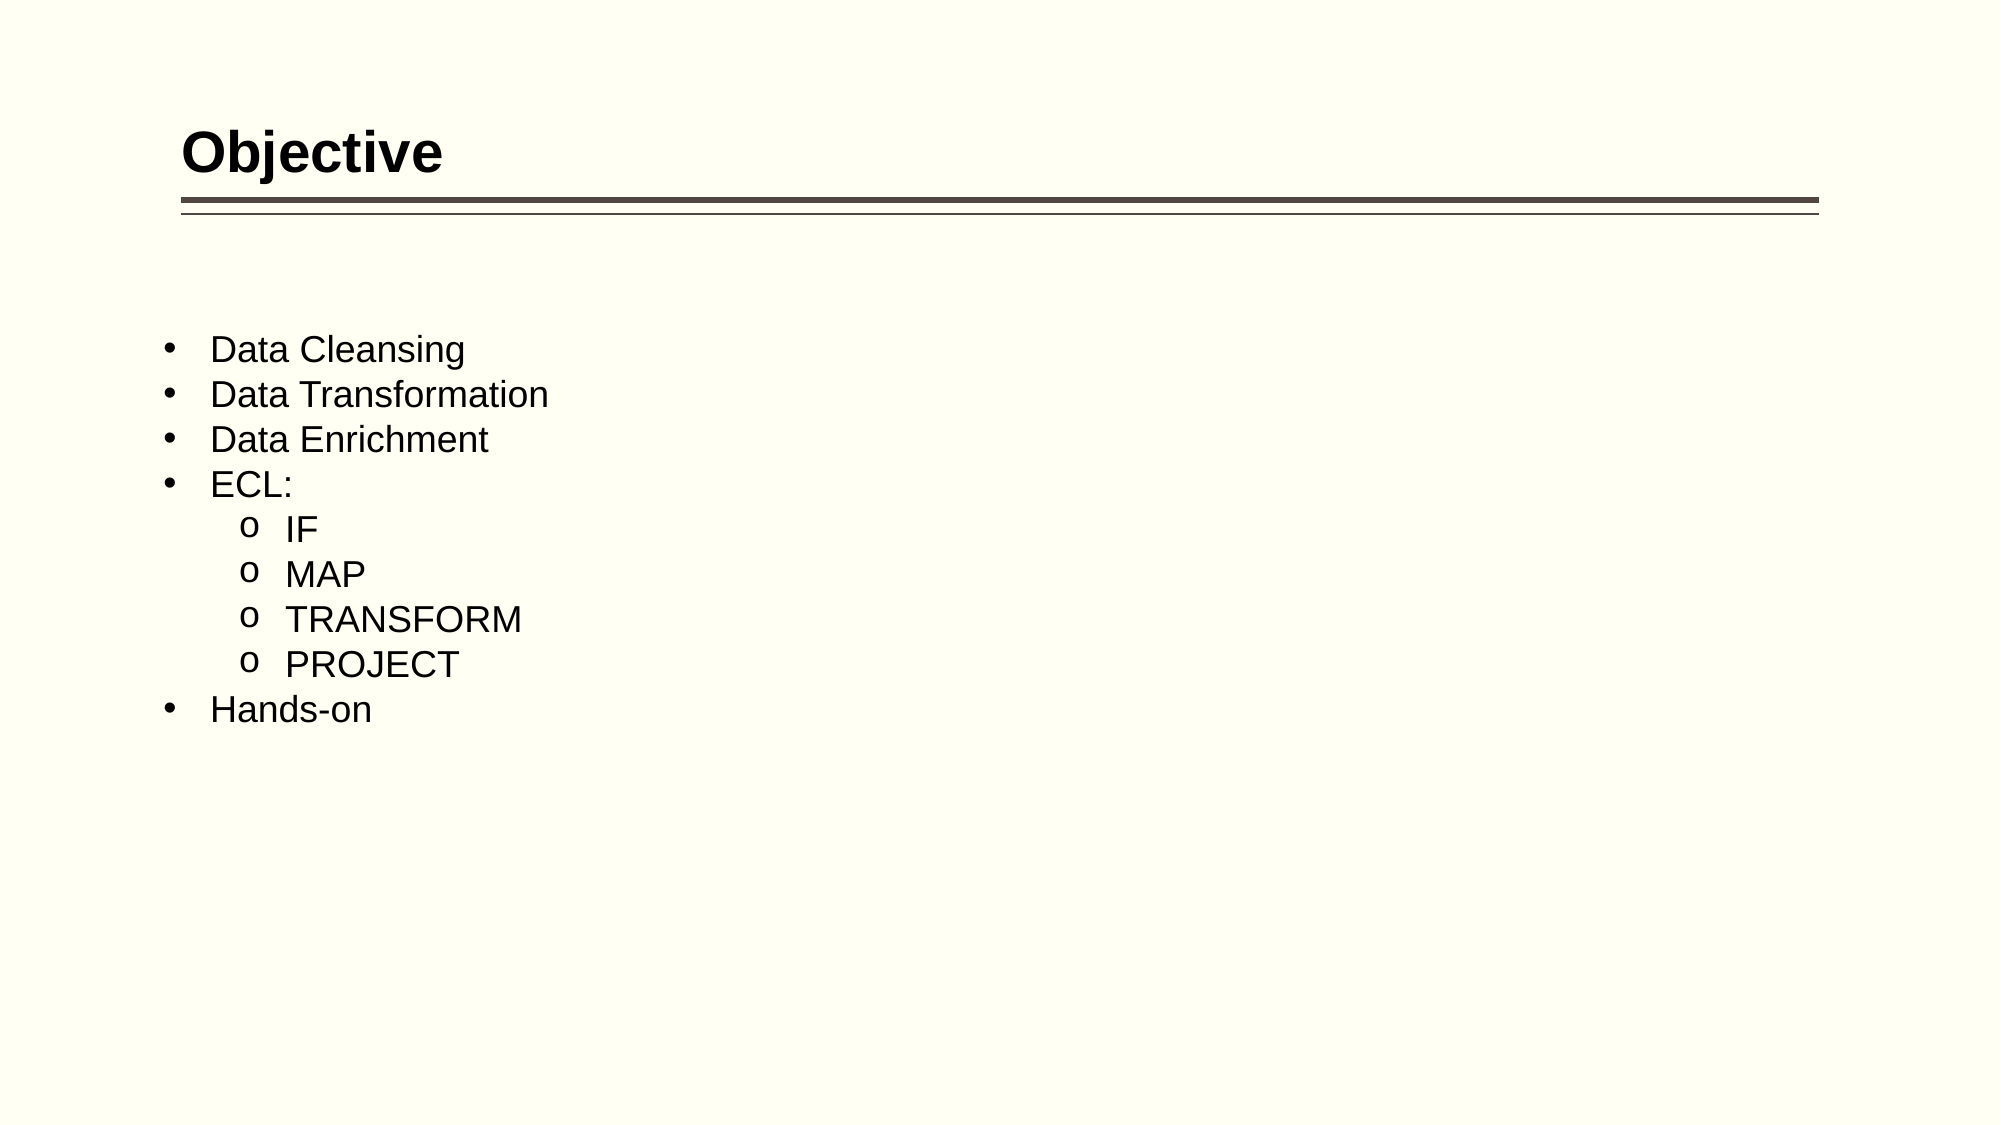

# Objective
Data Cleansing
Data Transformation
Data Enrichment
ECL:
IF
MAP
TRANSFORM
PROJECT
Hands-on